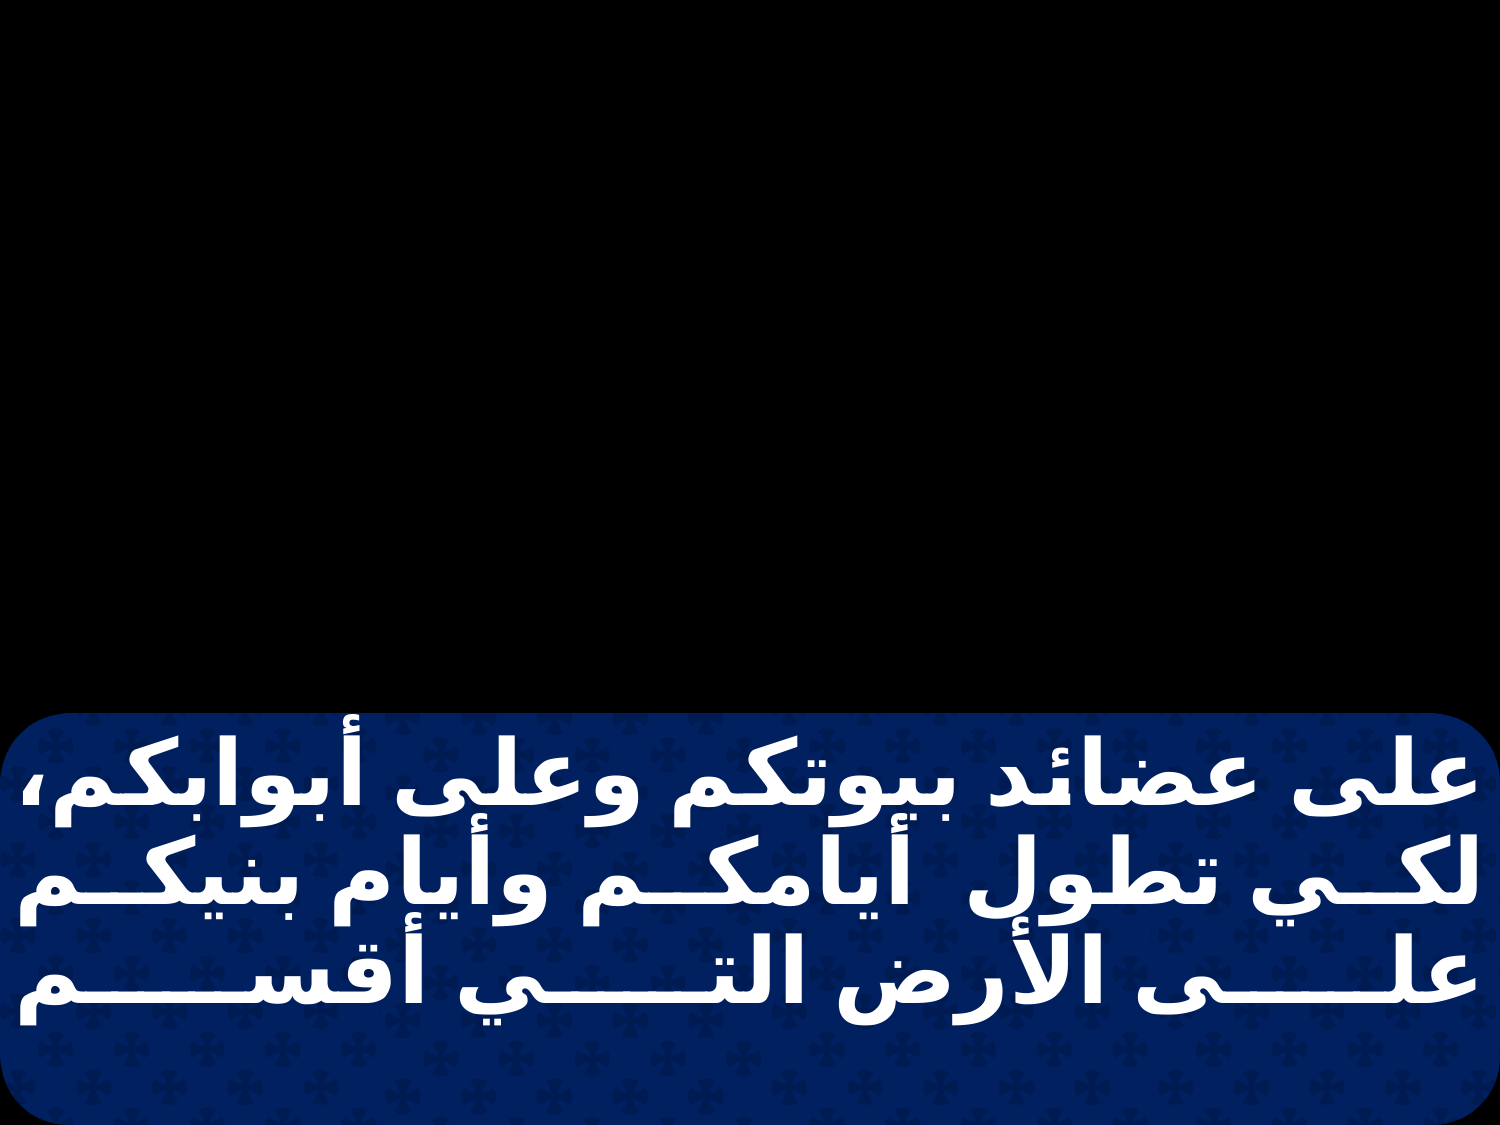

على عضائد بيوتكم وعلى أبوابكم، لكي تطول  أيامكم وأيام بنيكم على الأرض التي أقسم